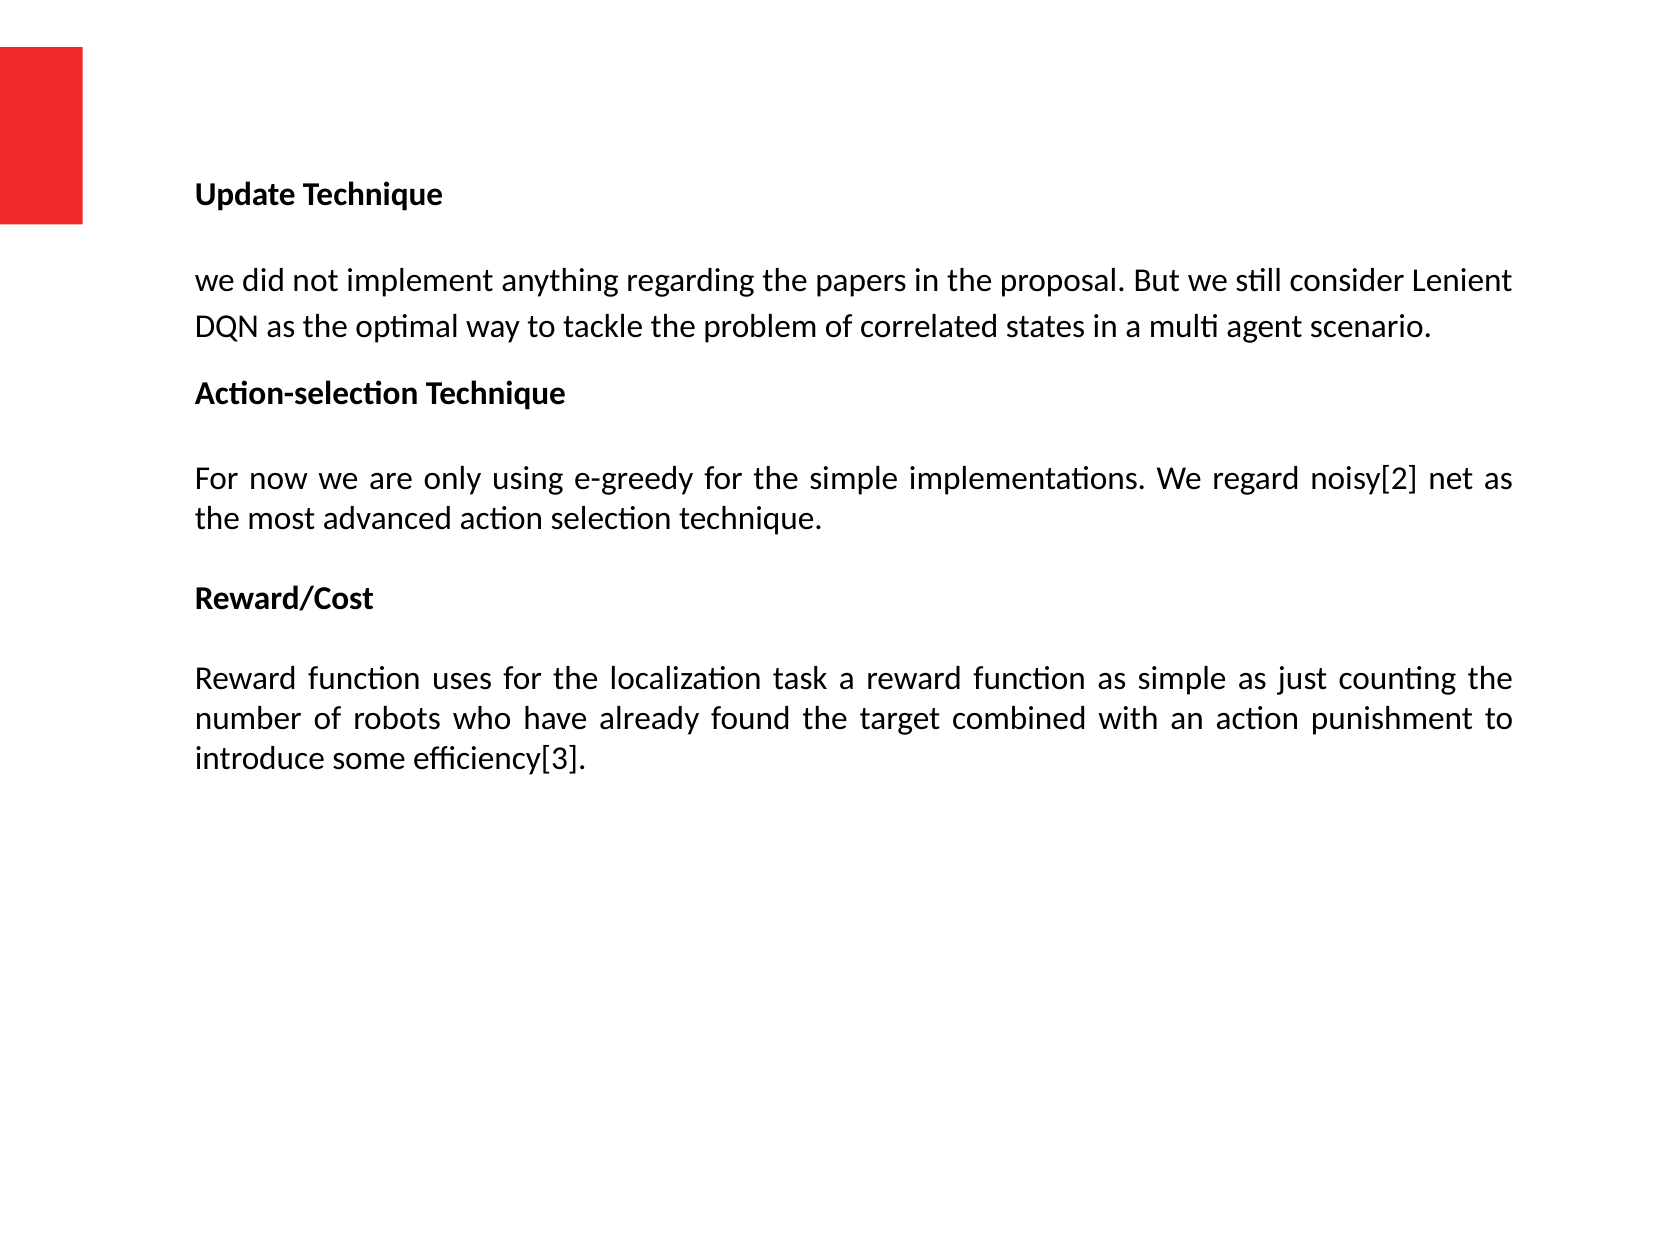

Update Technique

we did not implement anything regarding the papers in the proposal. But we still consider Lenient DQN as the optimal way to tackle the problem of correlated states in a multi agent scenario.
Action-selection Technique

For now we are only using e-greedy for the simple implementations. We regard noisy[2] net as the most advanced action selection technique.

Reward/Cost

Reward function uses for the localization task a reward function as simple as just counting the number of robots who have already found the target combined with an action punishment to introduce some efficiency[3].